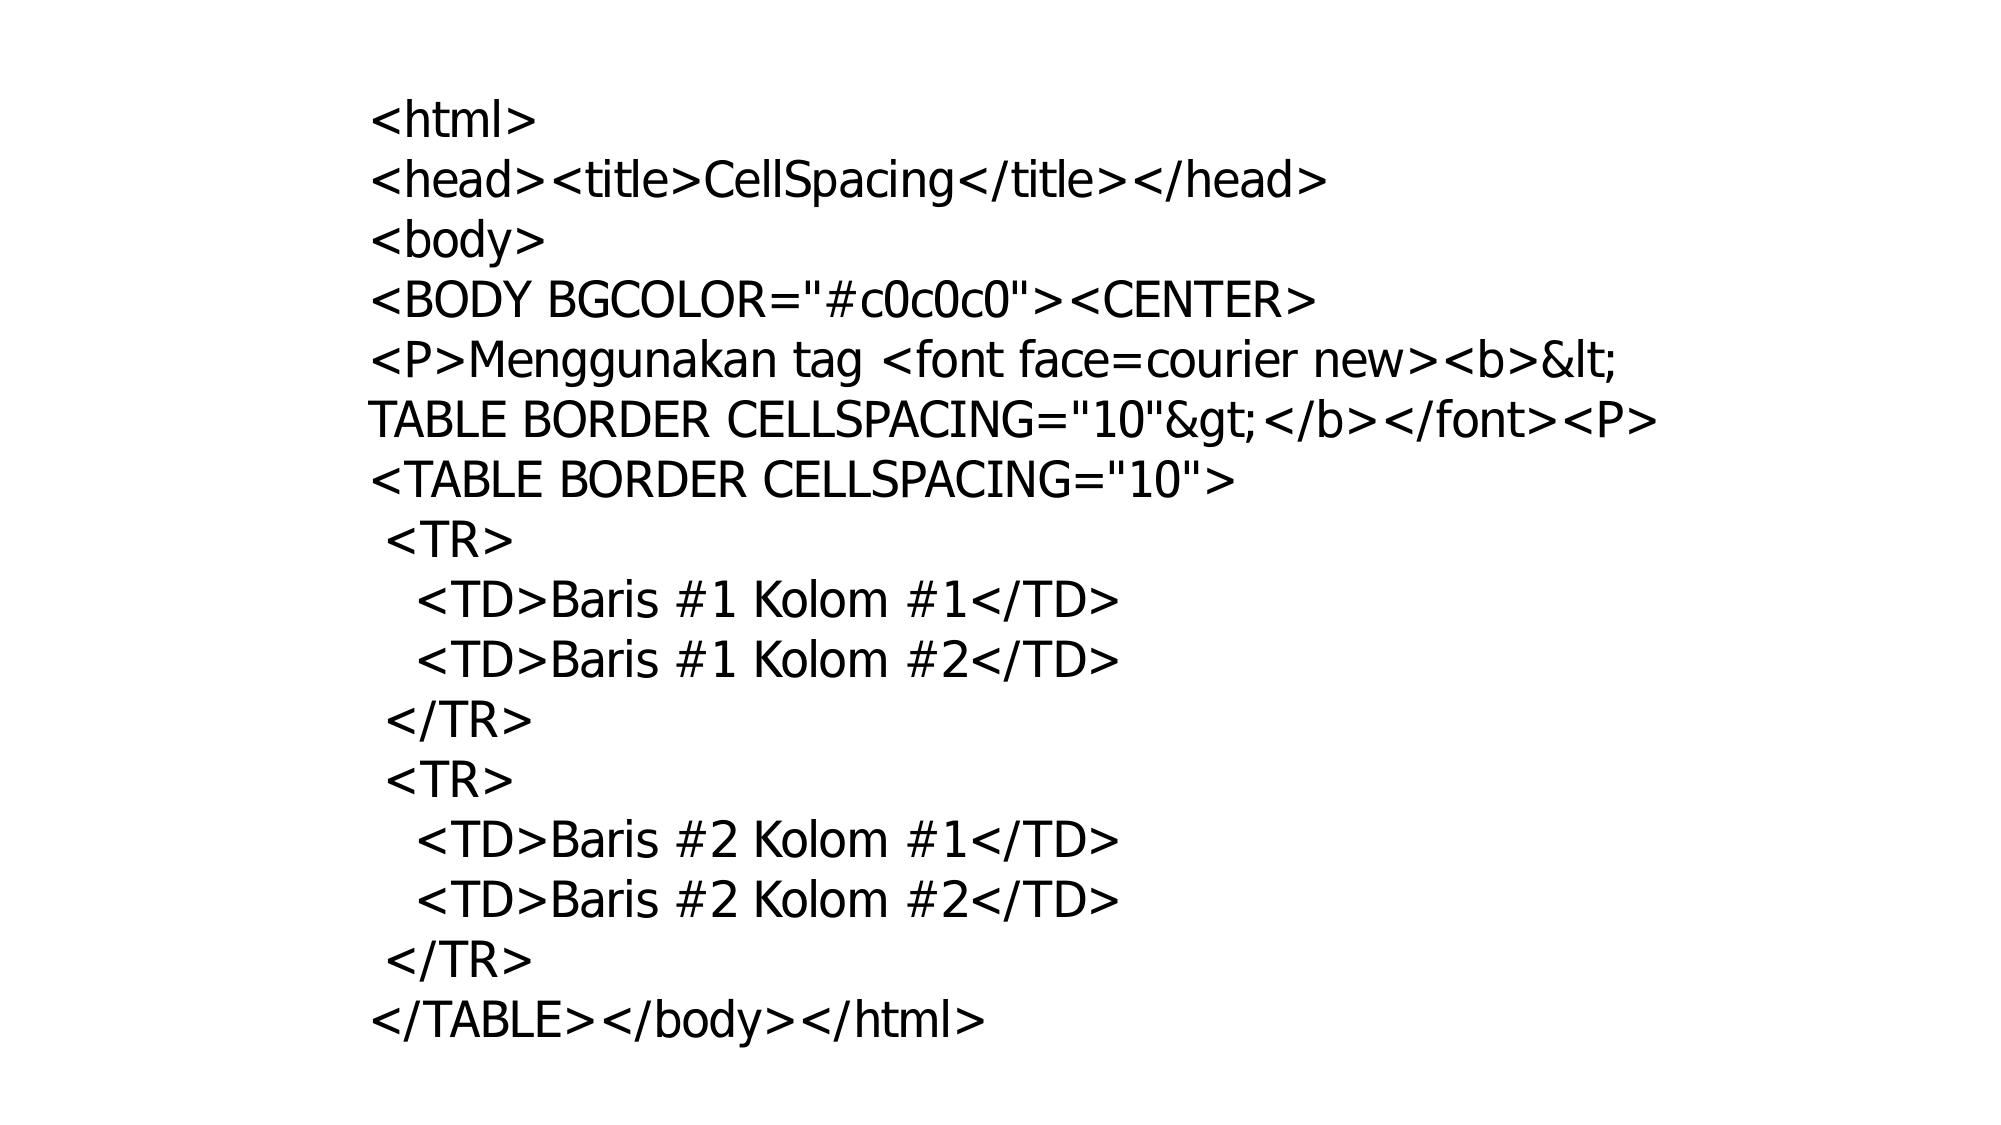

<html>
<head><title>CellSpacing</title></head>
<body>
<BODY BGCOLOR="#c0c0c0"><CENTER>
<P>Menggunakan tag <font face=courier new><b>&lt;
TABLE BORDER CELLSPACING="10"&gt;</b></font><P>
<TABLE BORDER CELLSPACING="10">
 <TR>
   <TD>Baris #1 Kolom #1</TD>
   <TD>Baris #1 Kolom #2</TD>
 </TR>
 <TR>
   <TD>Baris #2 Kolom #1</TD>
   <TD>Baris #2 Kolom #2</TD>
 </TR>
</TABLE></body></html>
By I Wayan Simpen
128